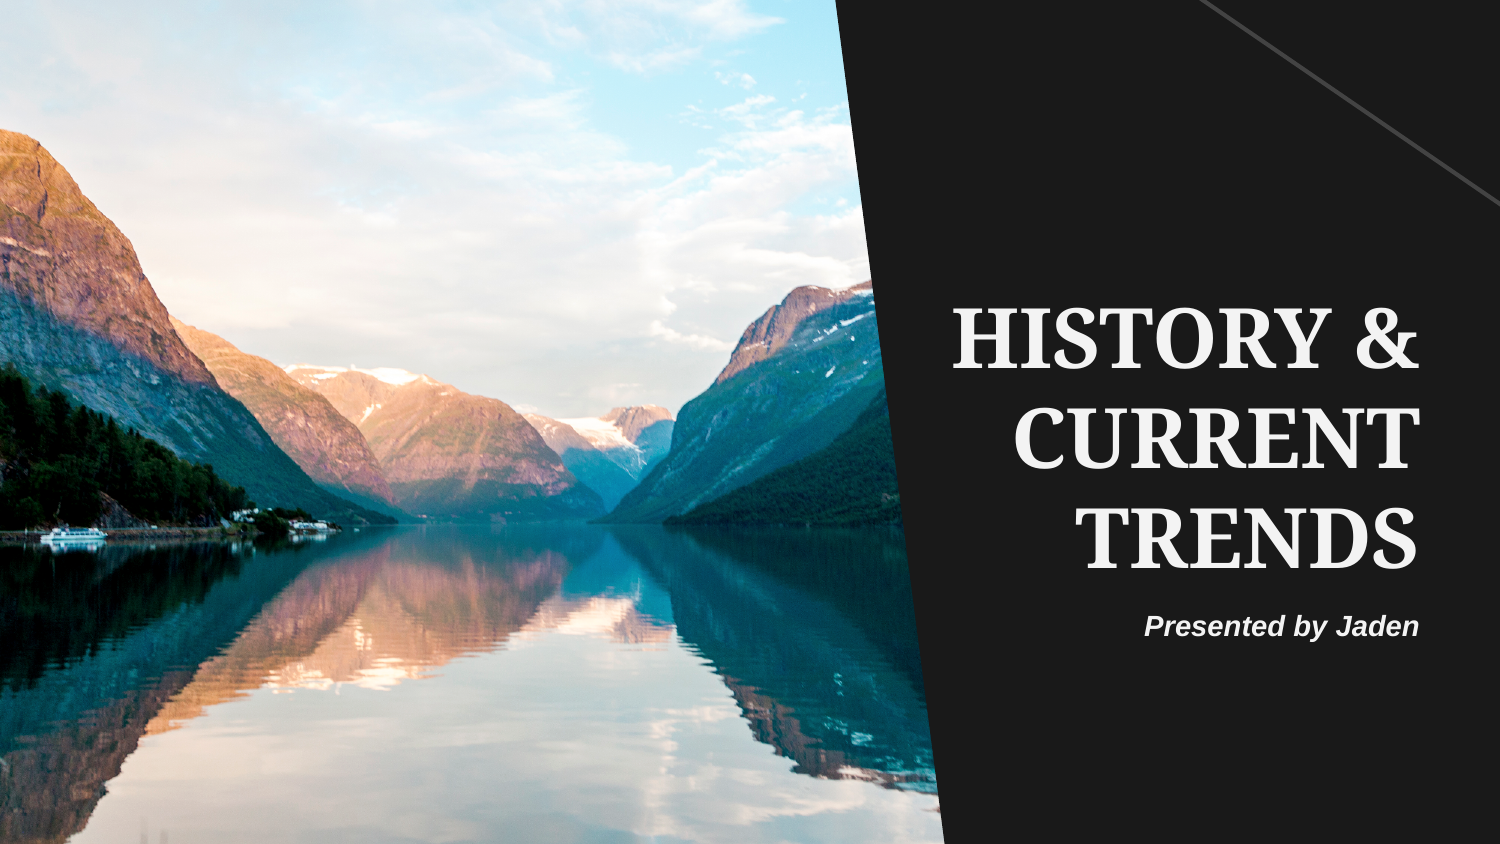

# HISTORY & CURRENT TRENDS
Presented by Jaden